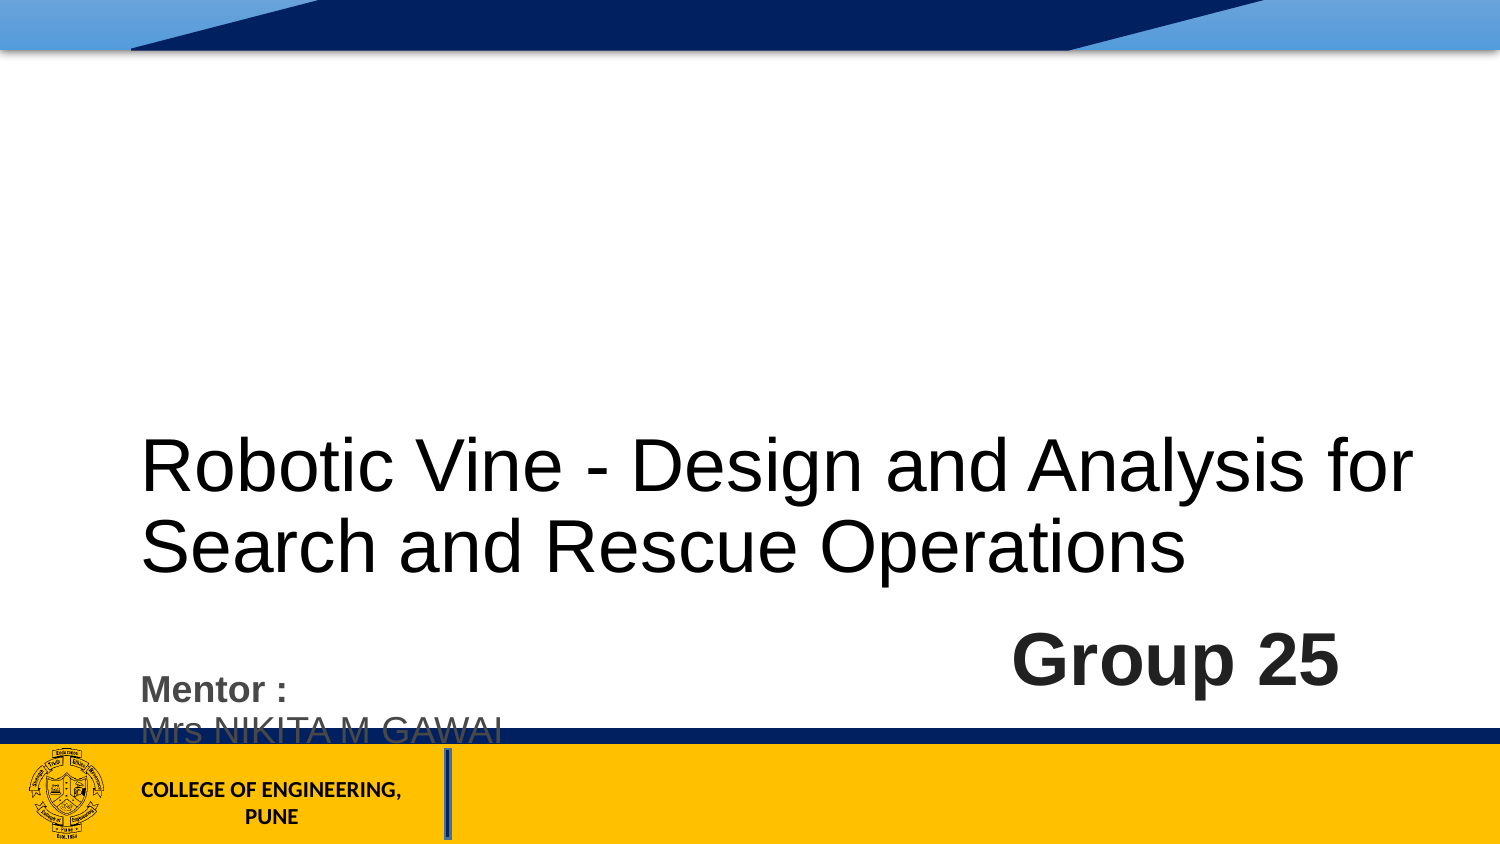

# Robotic Vine - Design and Analysis for Search and Rescue Operations

Mentor :
Mrs NIKITA M GAWAI

Group 25